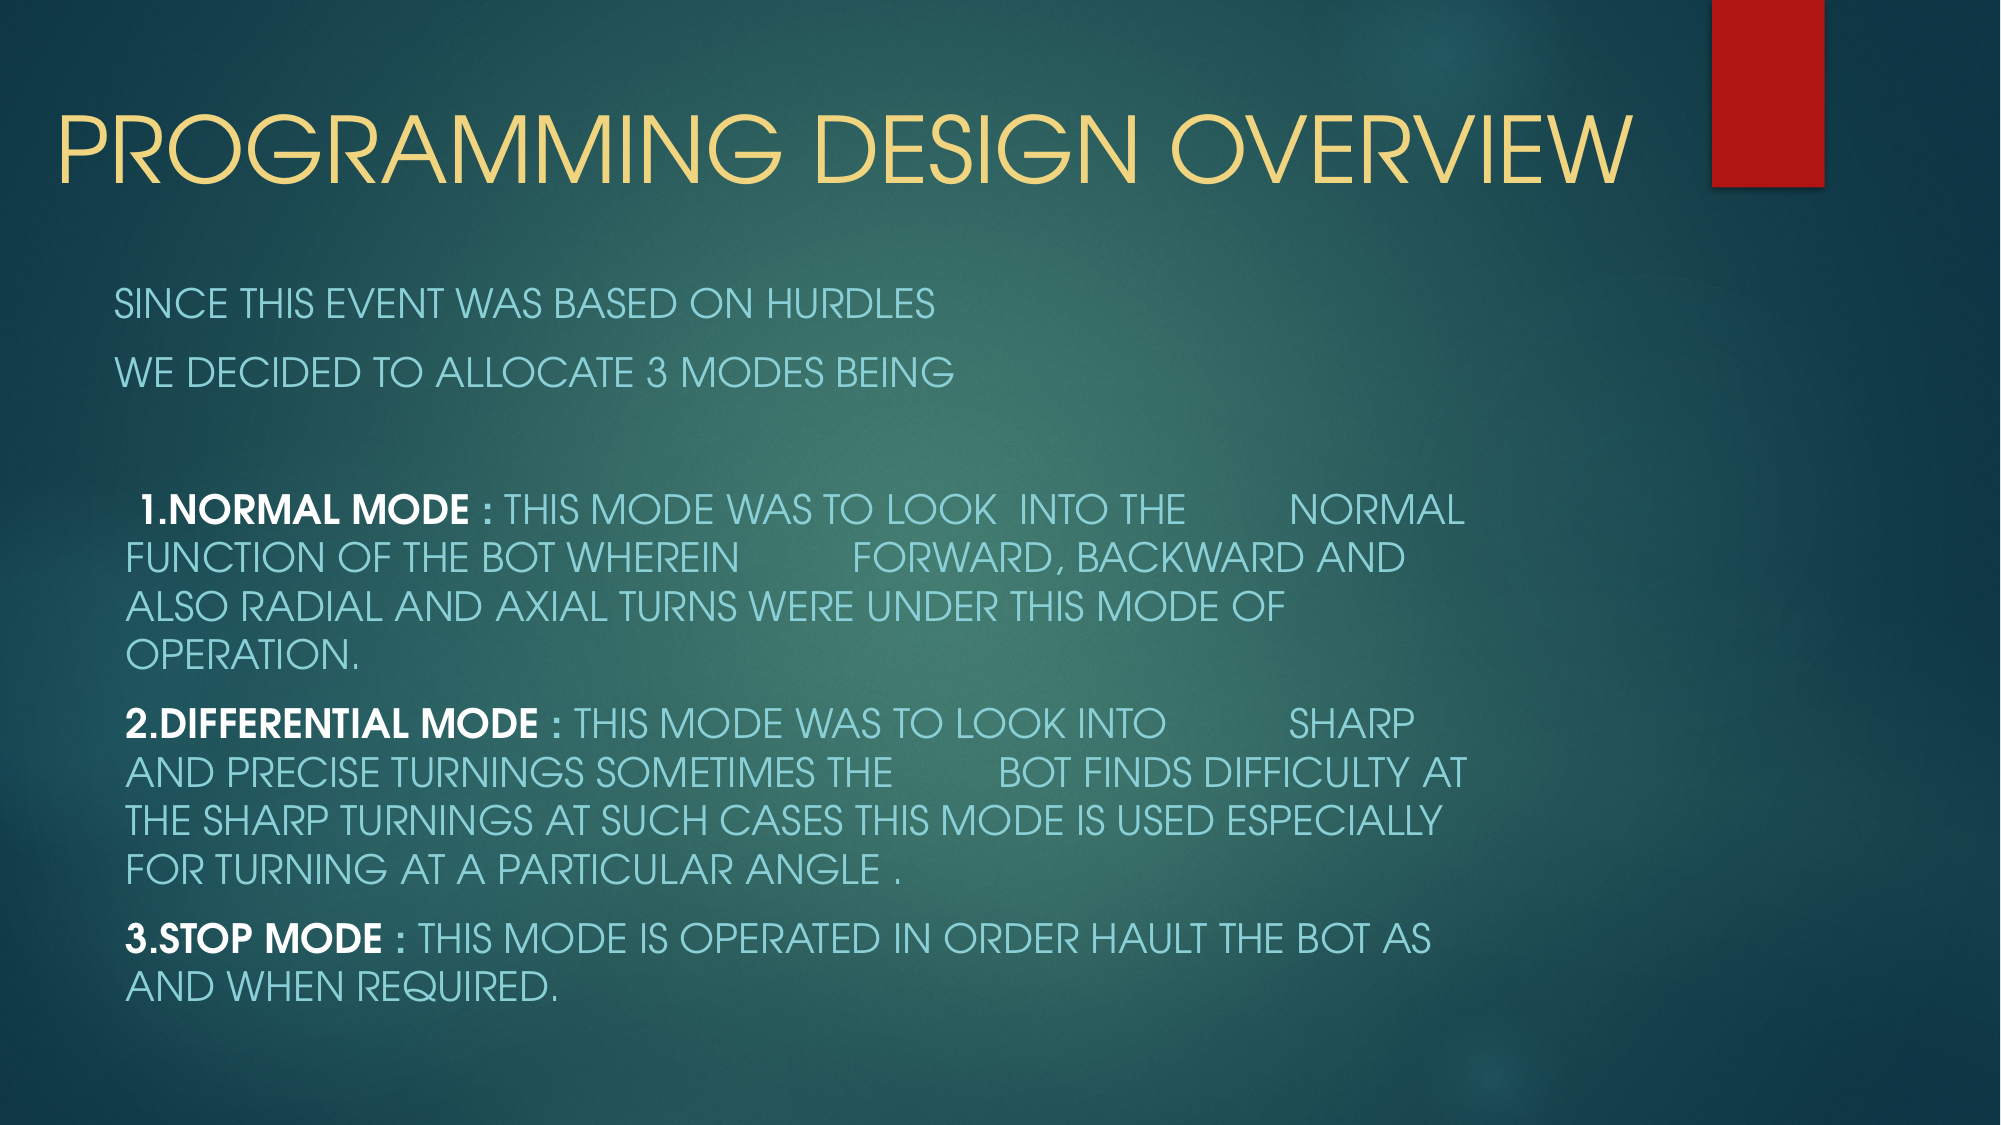

PROGRAMMING DESIGN OVERVIEW
Since this event was based on hurdles
We decided to allocate 3 modes being

 1.Normal mode : this mode was to look  into the 	normal function of the bot wherein 	forward, backward and also radial and axial turns were under this mode of operation.
2.Differential mode : this mode was to look into 	sharp and precise turnings sometimes the 	bot finds difficulty at the sharp turnings at such cases this mode is used especially for turning at a particular angle .
3.Stop mode : this mode is operated in order hault the bot as and when required.